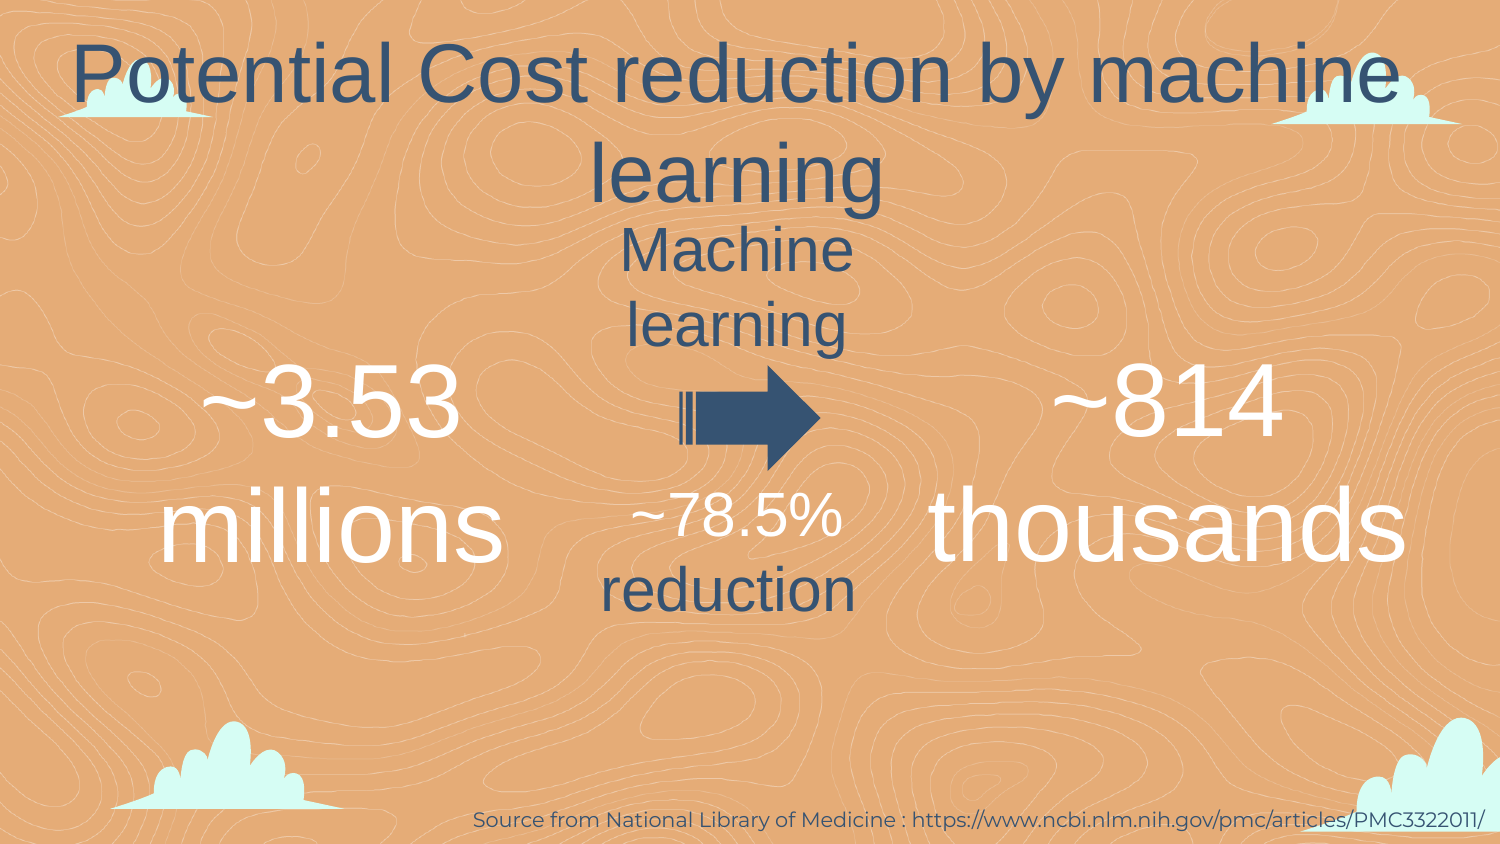

# Potential Cost reduction by machine learning
Machine learning
~814 thousands

~3.53 millions

~78.5%
reduction

Source from National Library of Medicine : https://www.ncbi.nlm.nih.gov/pmc/articles/PMC3322011/